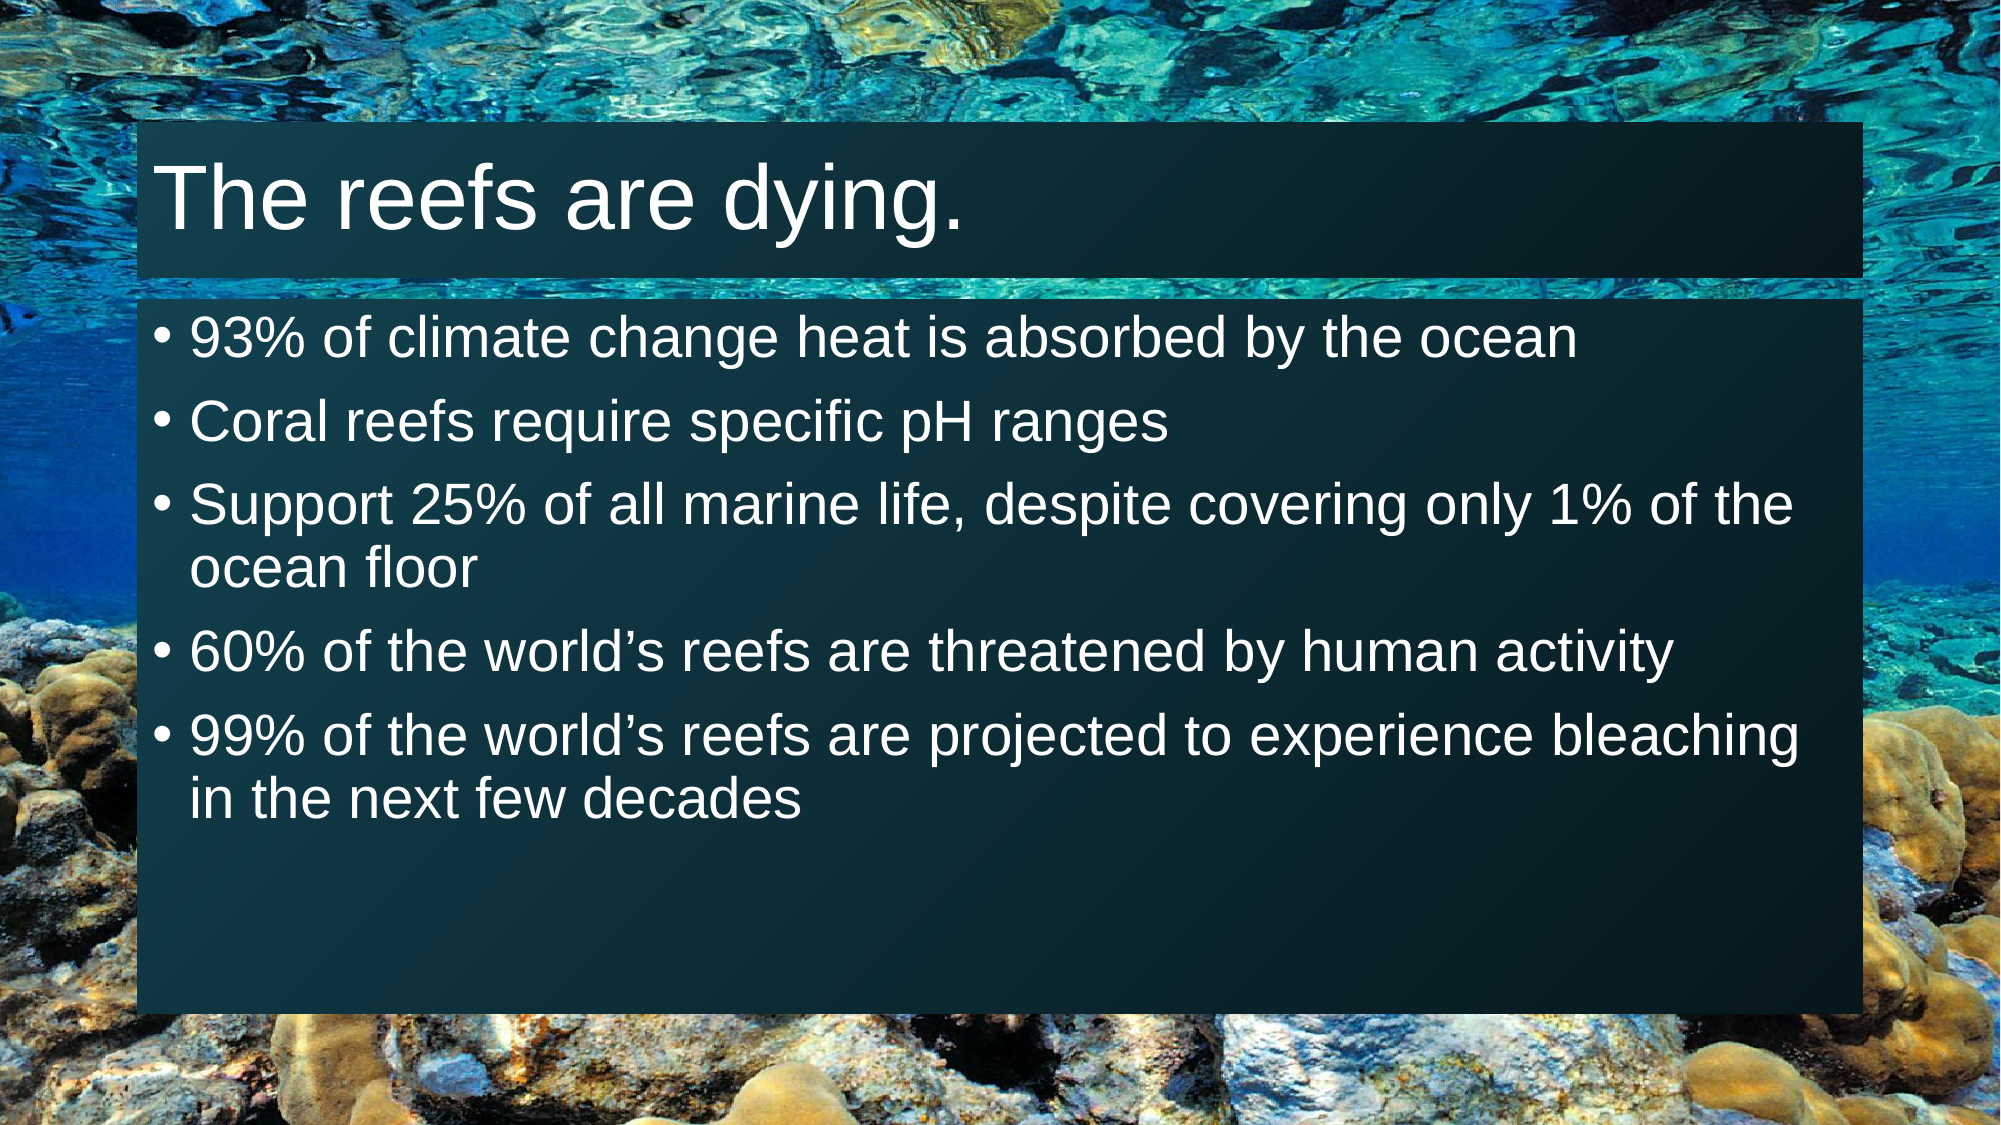

# The reefs are dying.
93% of climate change heat is absorbed by the ocean
Coral reefs require specific pH ranges
Support 25% of all marine life, despite covering only 1% of the ocean floor
60% of the world’s reefs are threatened by human activity
99% of the world’s reefs are projected to experience bleaching in the next few decades